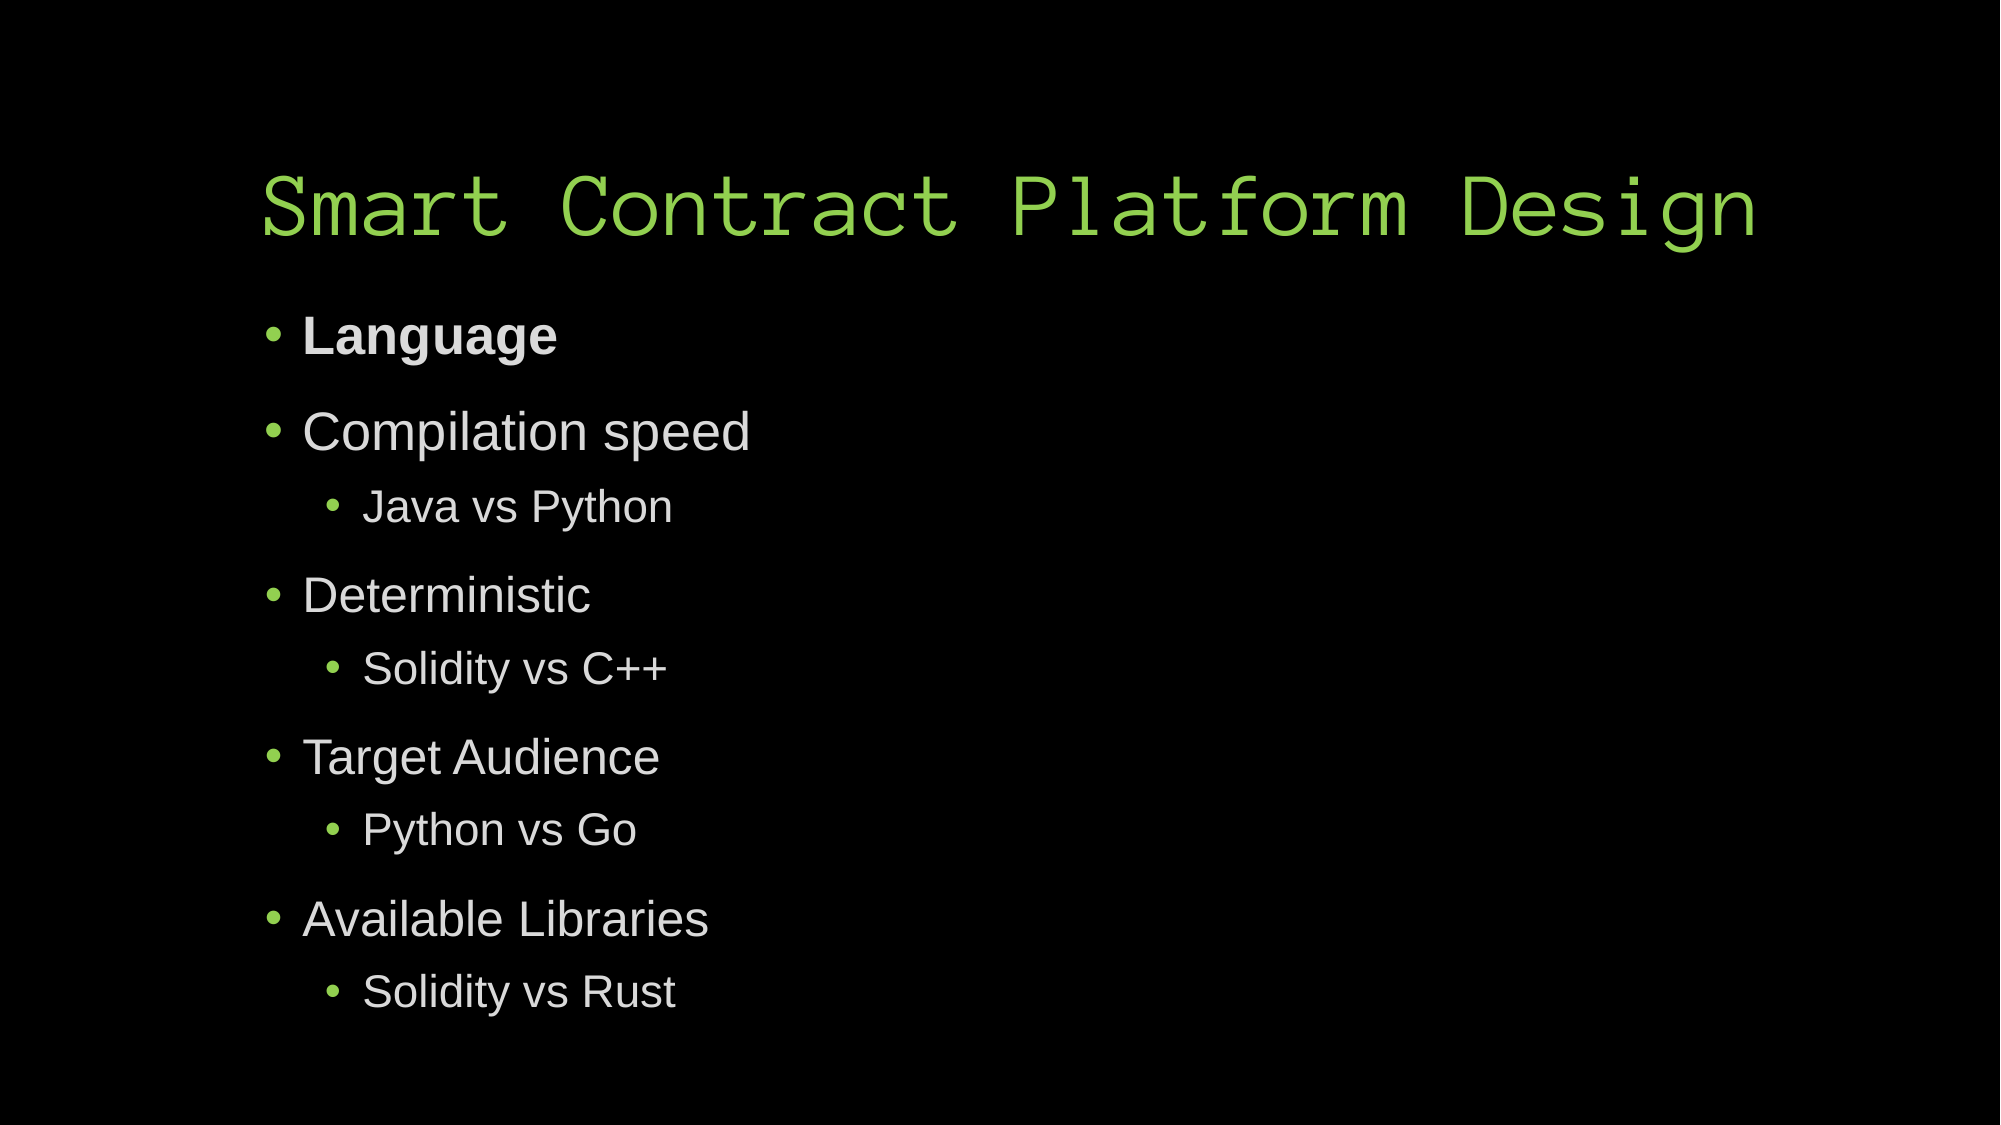

# Smart Contract Platform Design
Language
Compilation speed
Java vs Python
Deterministic
Solidity vs C++
Target Audience
Python vs Go
Available Libraries
Solidity vs Rust